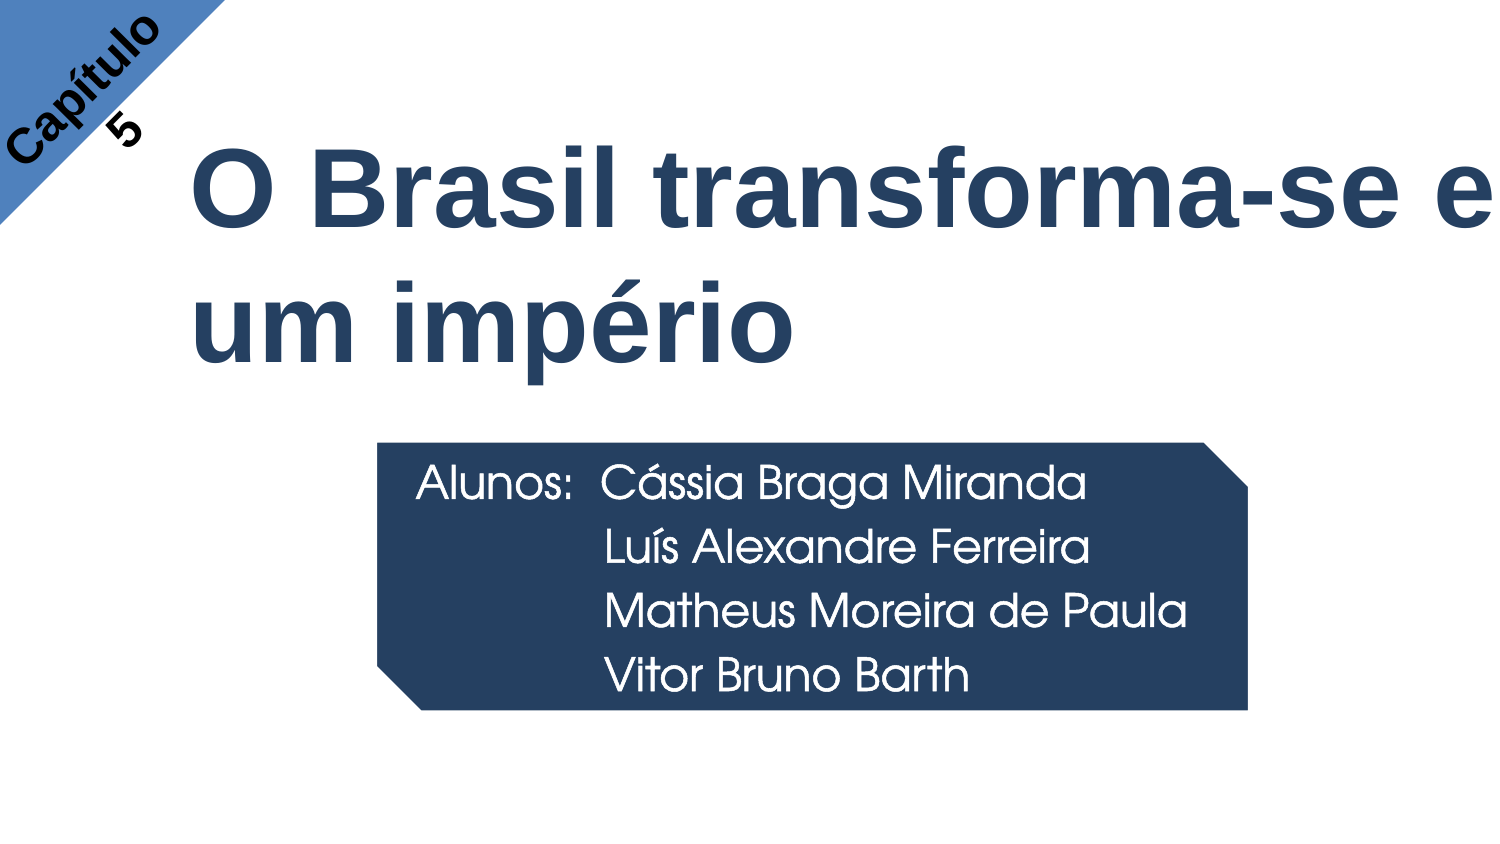

Capítulo 5
# O Brasil transforma-se em um império

  Alunos:  Cássia Braga Miranda
	     Luís Alexandre Ferreira
	     Matheus Moreira de Paula
	     Vitor Bruno Barth